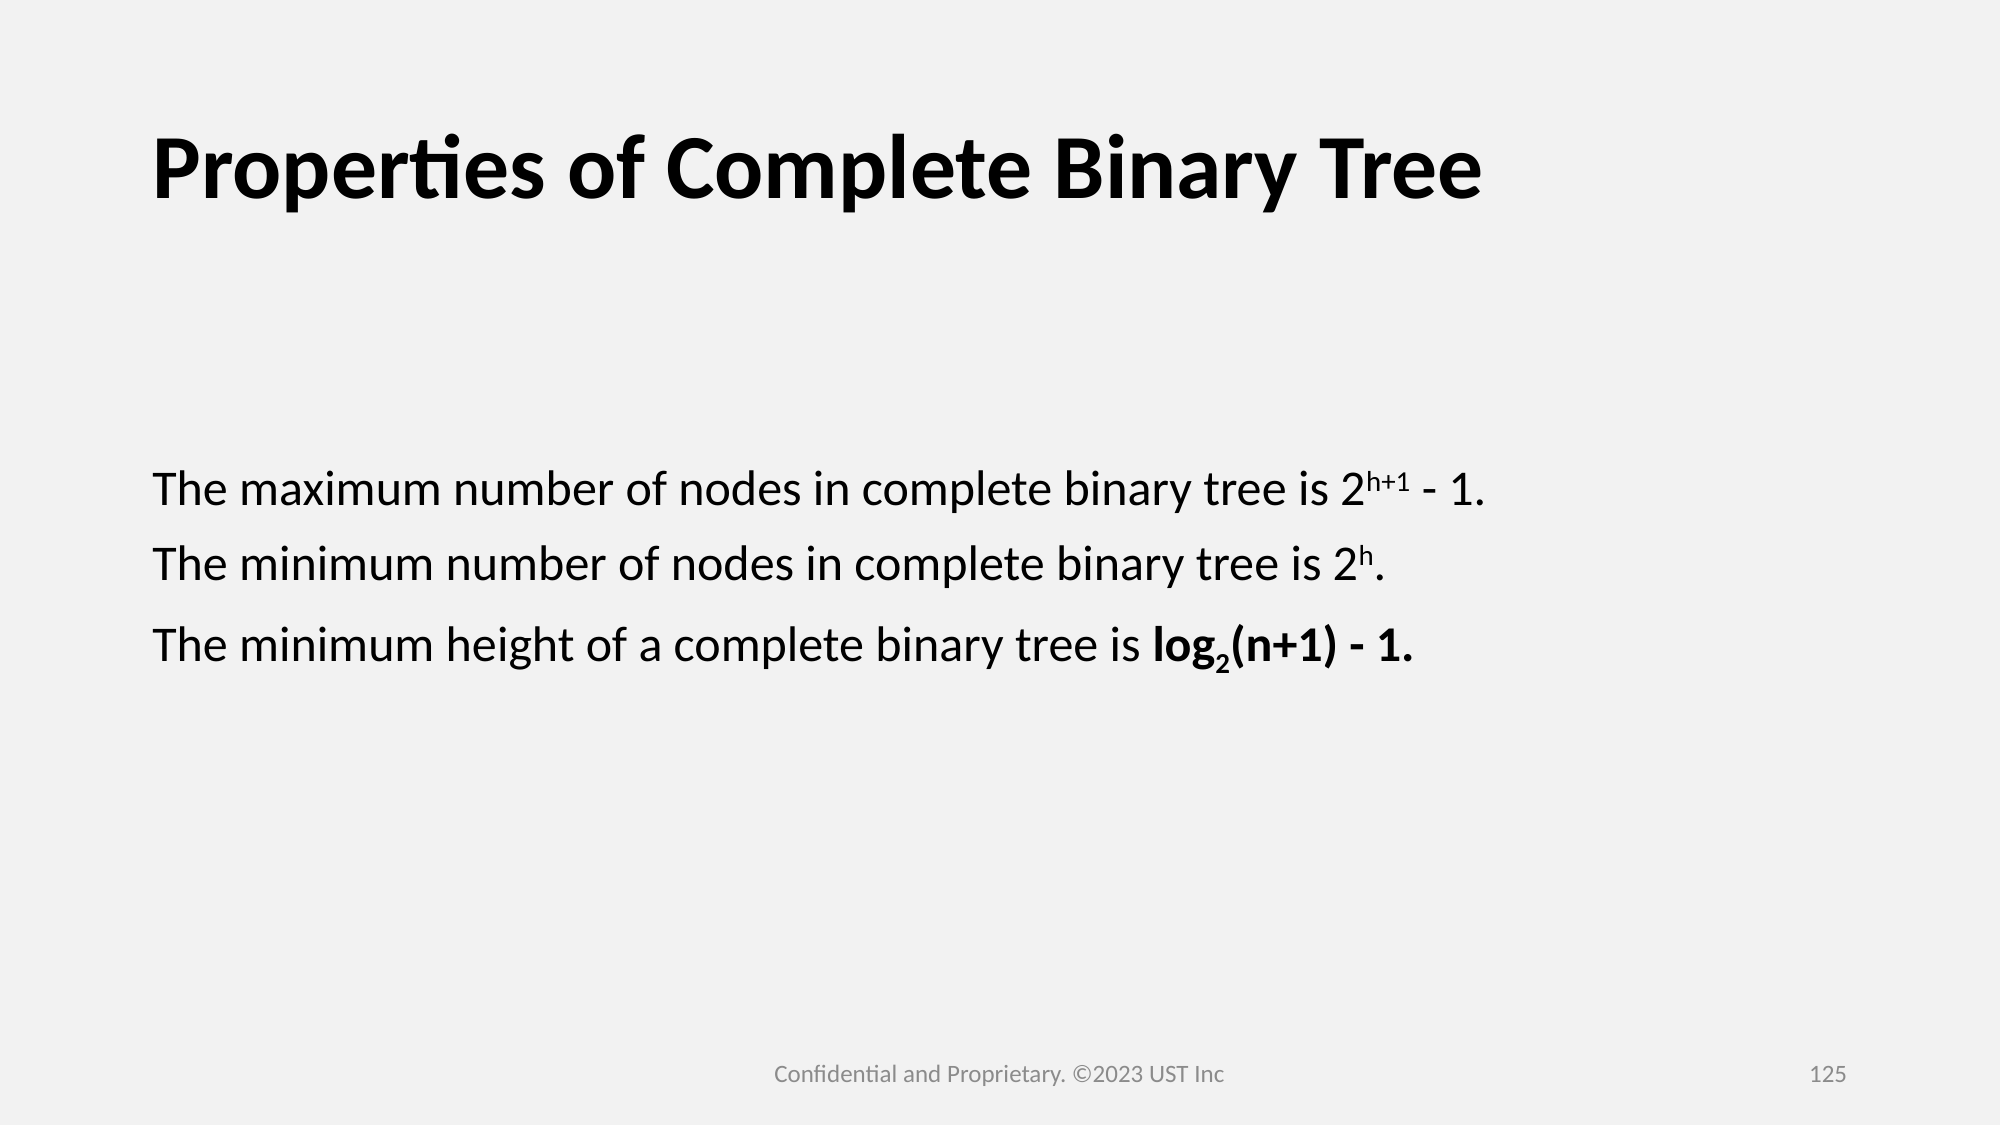

# Properties of Complete Binary Tree

The maximum number of nodes in complete binary tree is 2h+1 - 1.
The minimum number of nodes in complete binary tree is 2h.
The minimum height of a complete binary tree is log2(n+1) - 1.

Confidential and Proprietary. ©2023 UST Inc
125